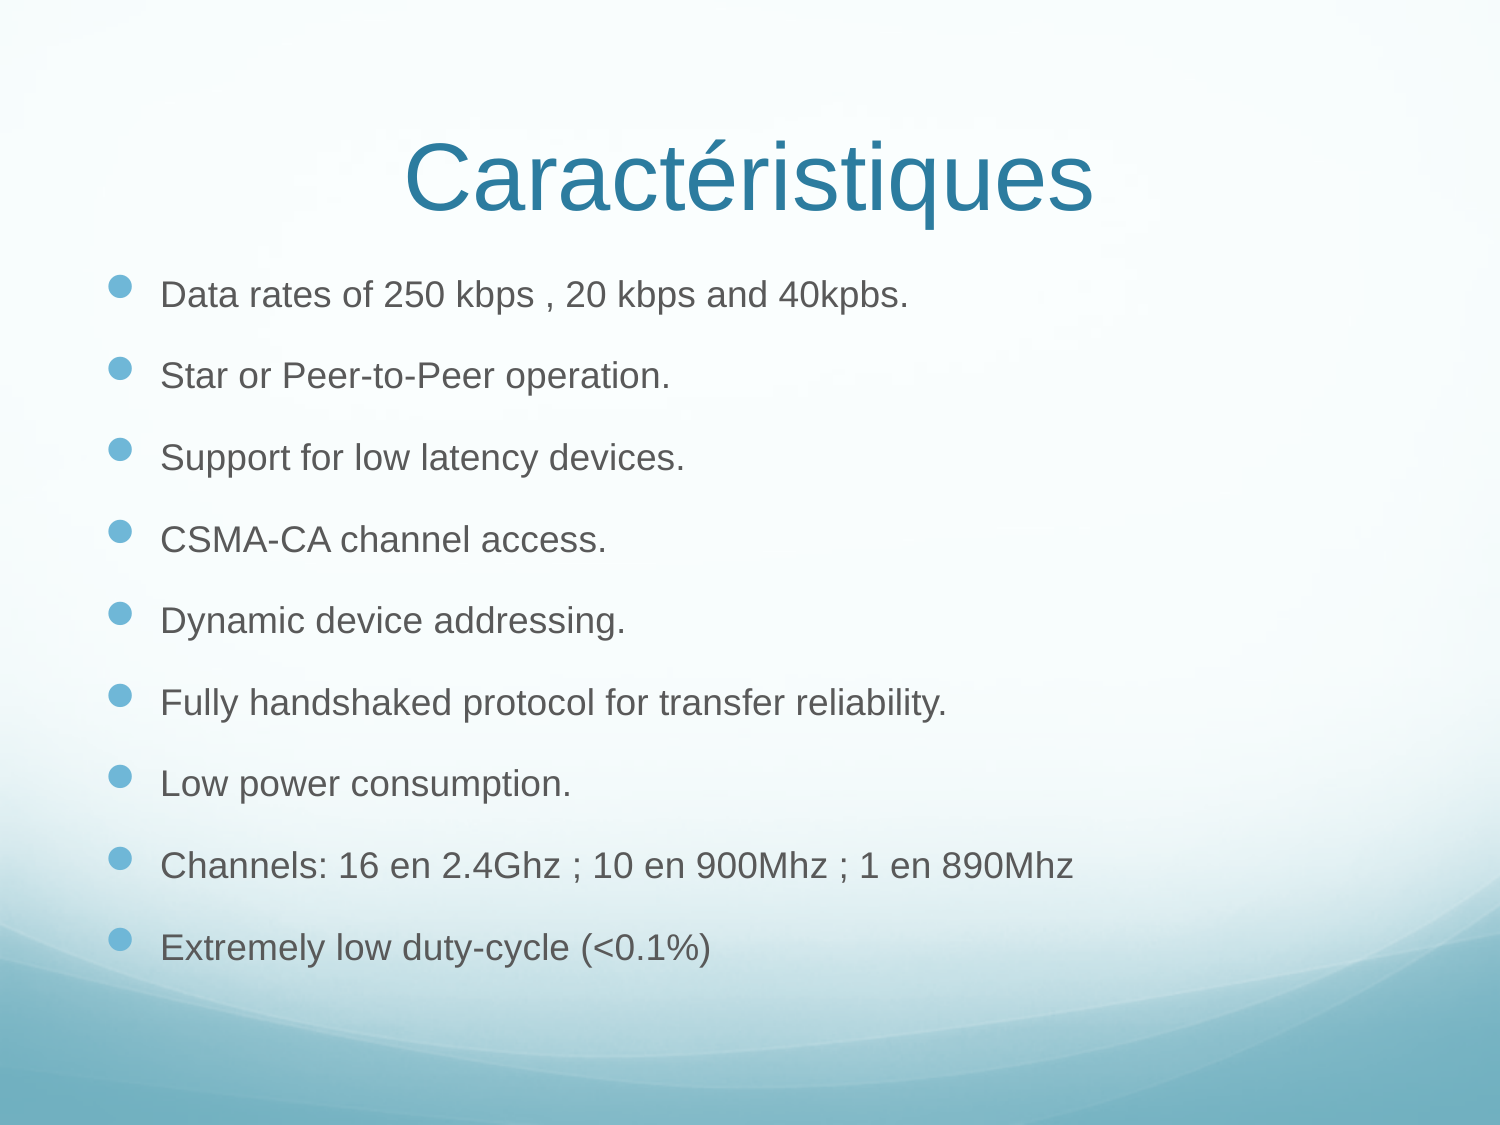

# Caractéristiques
Data rates of 250 kbps , 20 kbps and 40kpbs.
Star or Peer-to-Peer operation.
Support for low latency devices.
CSMA-CA channel access.
Dynamic device addressing.
Fully handshaked protocol for transfer reliability.
Low power consumption.
Channels: 16 en 2.4Ghz ; 10 en 900Mhz ; 1 en 890Mhz
Extremely low duty-cycle (<0.1%)